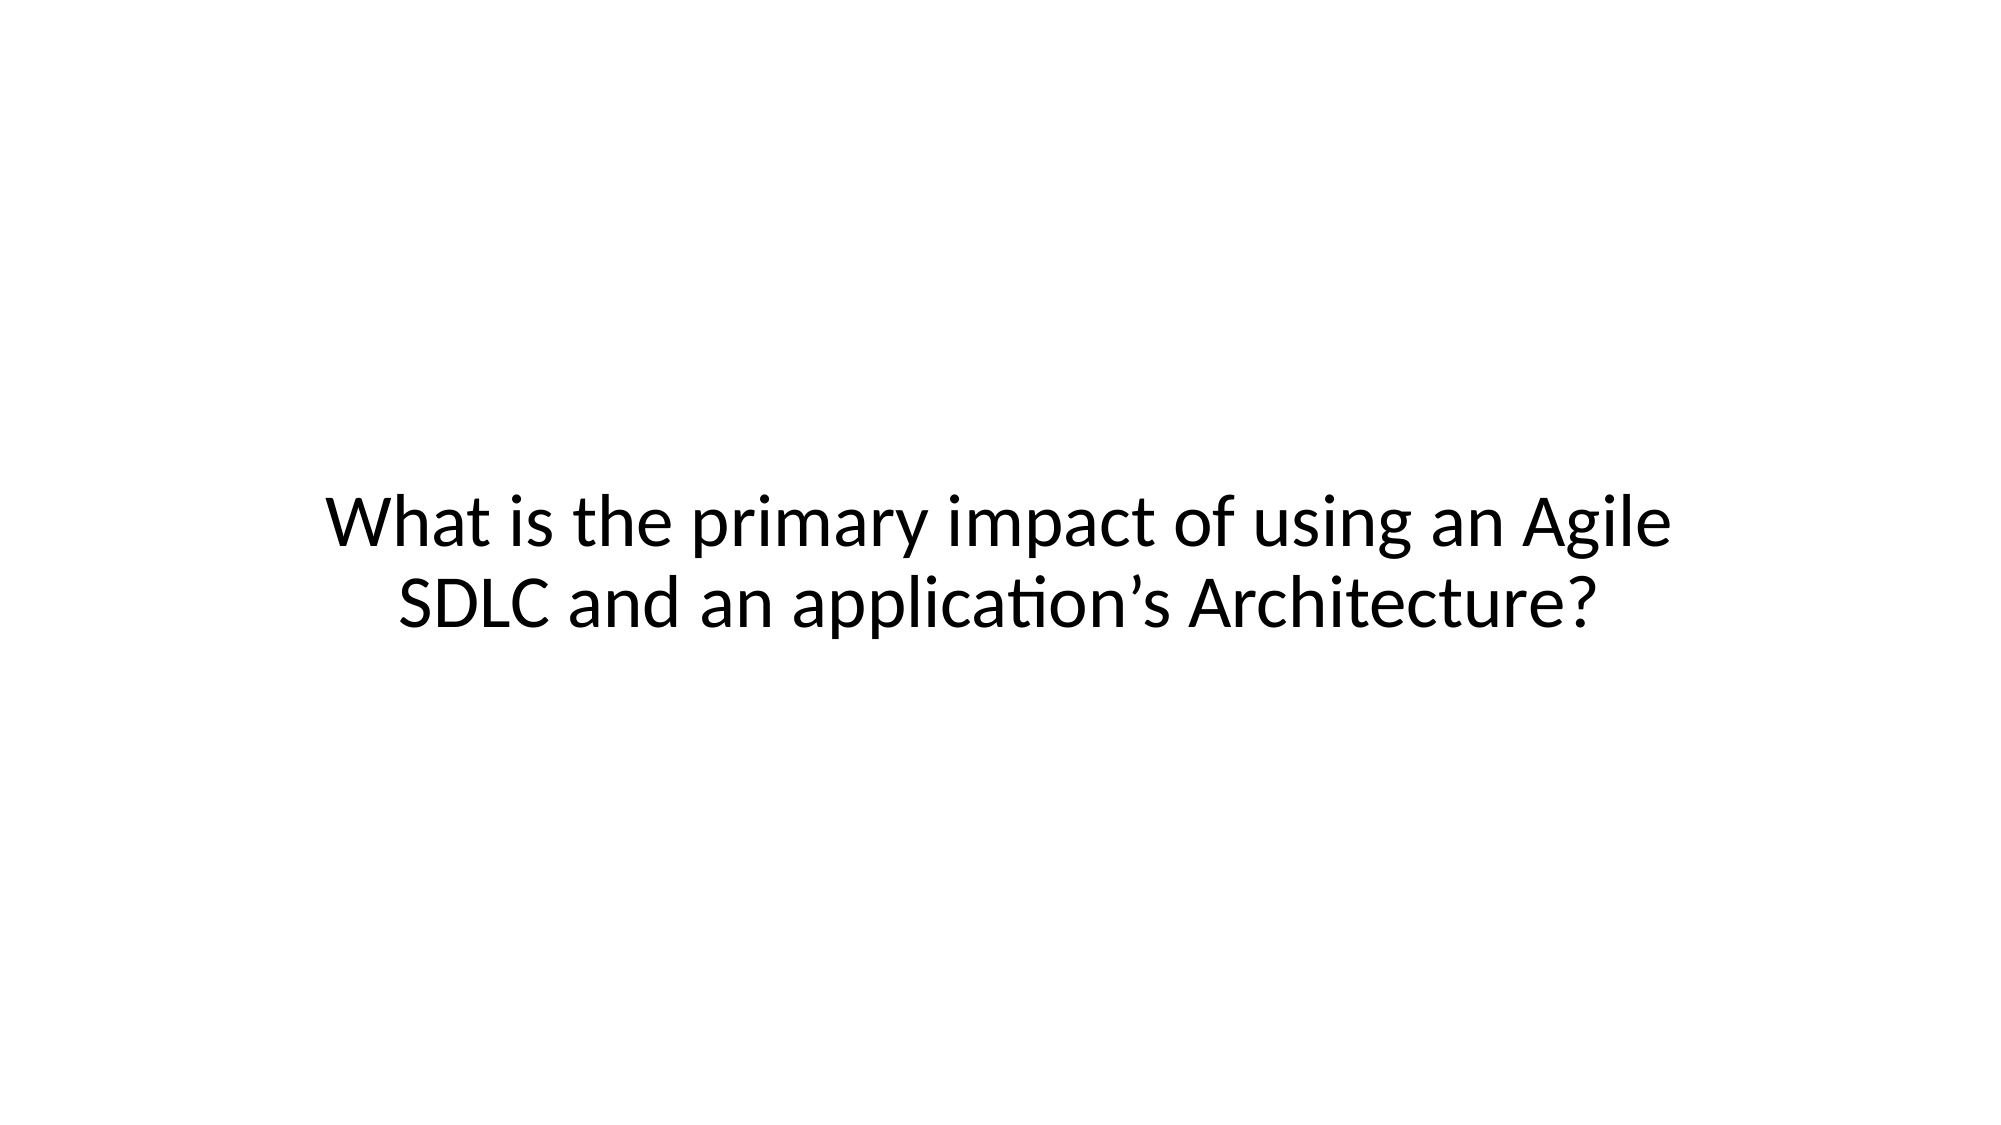

# What is the primary impact of using an Agile SDLC and an application’s Architecture?